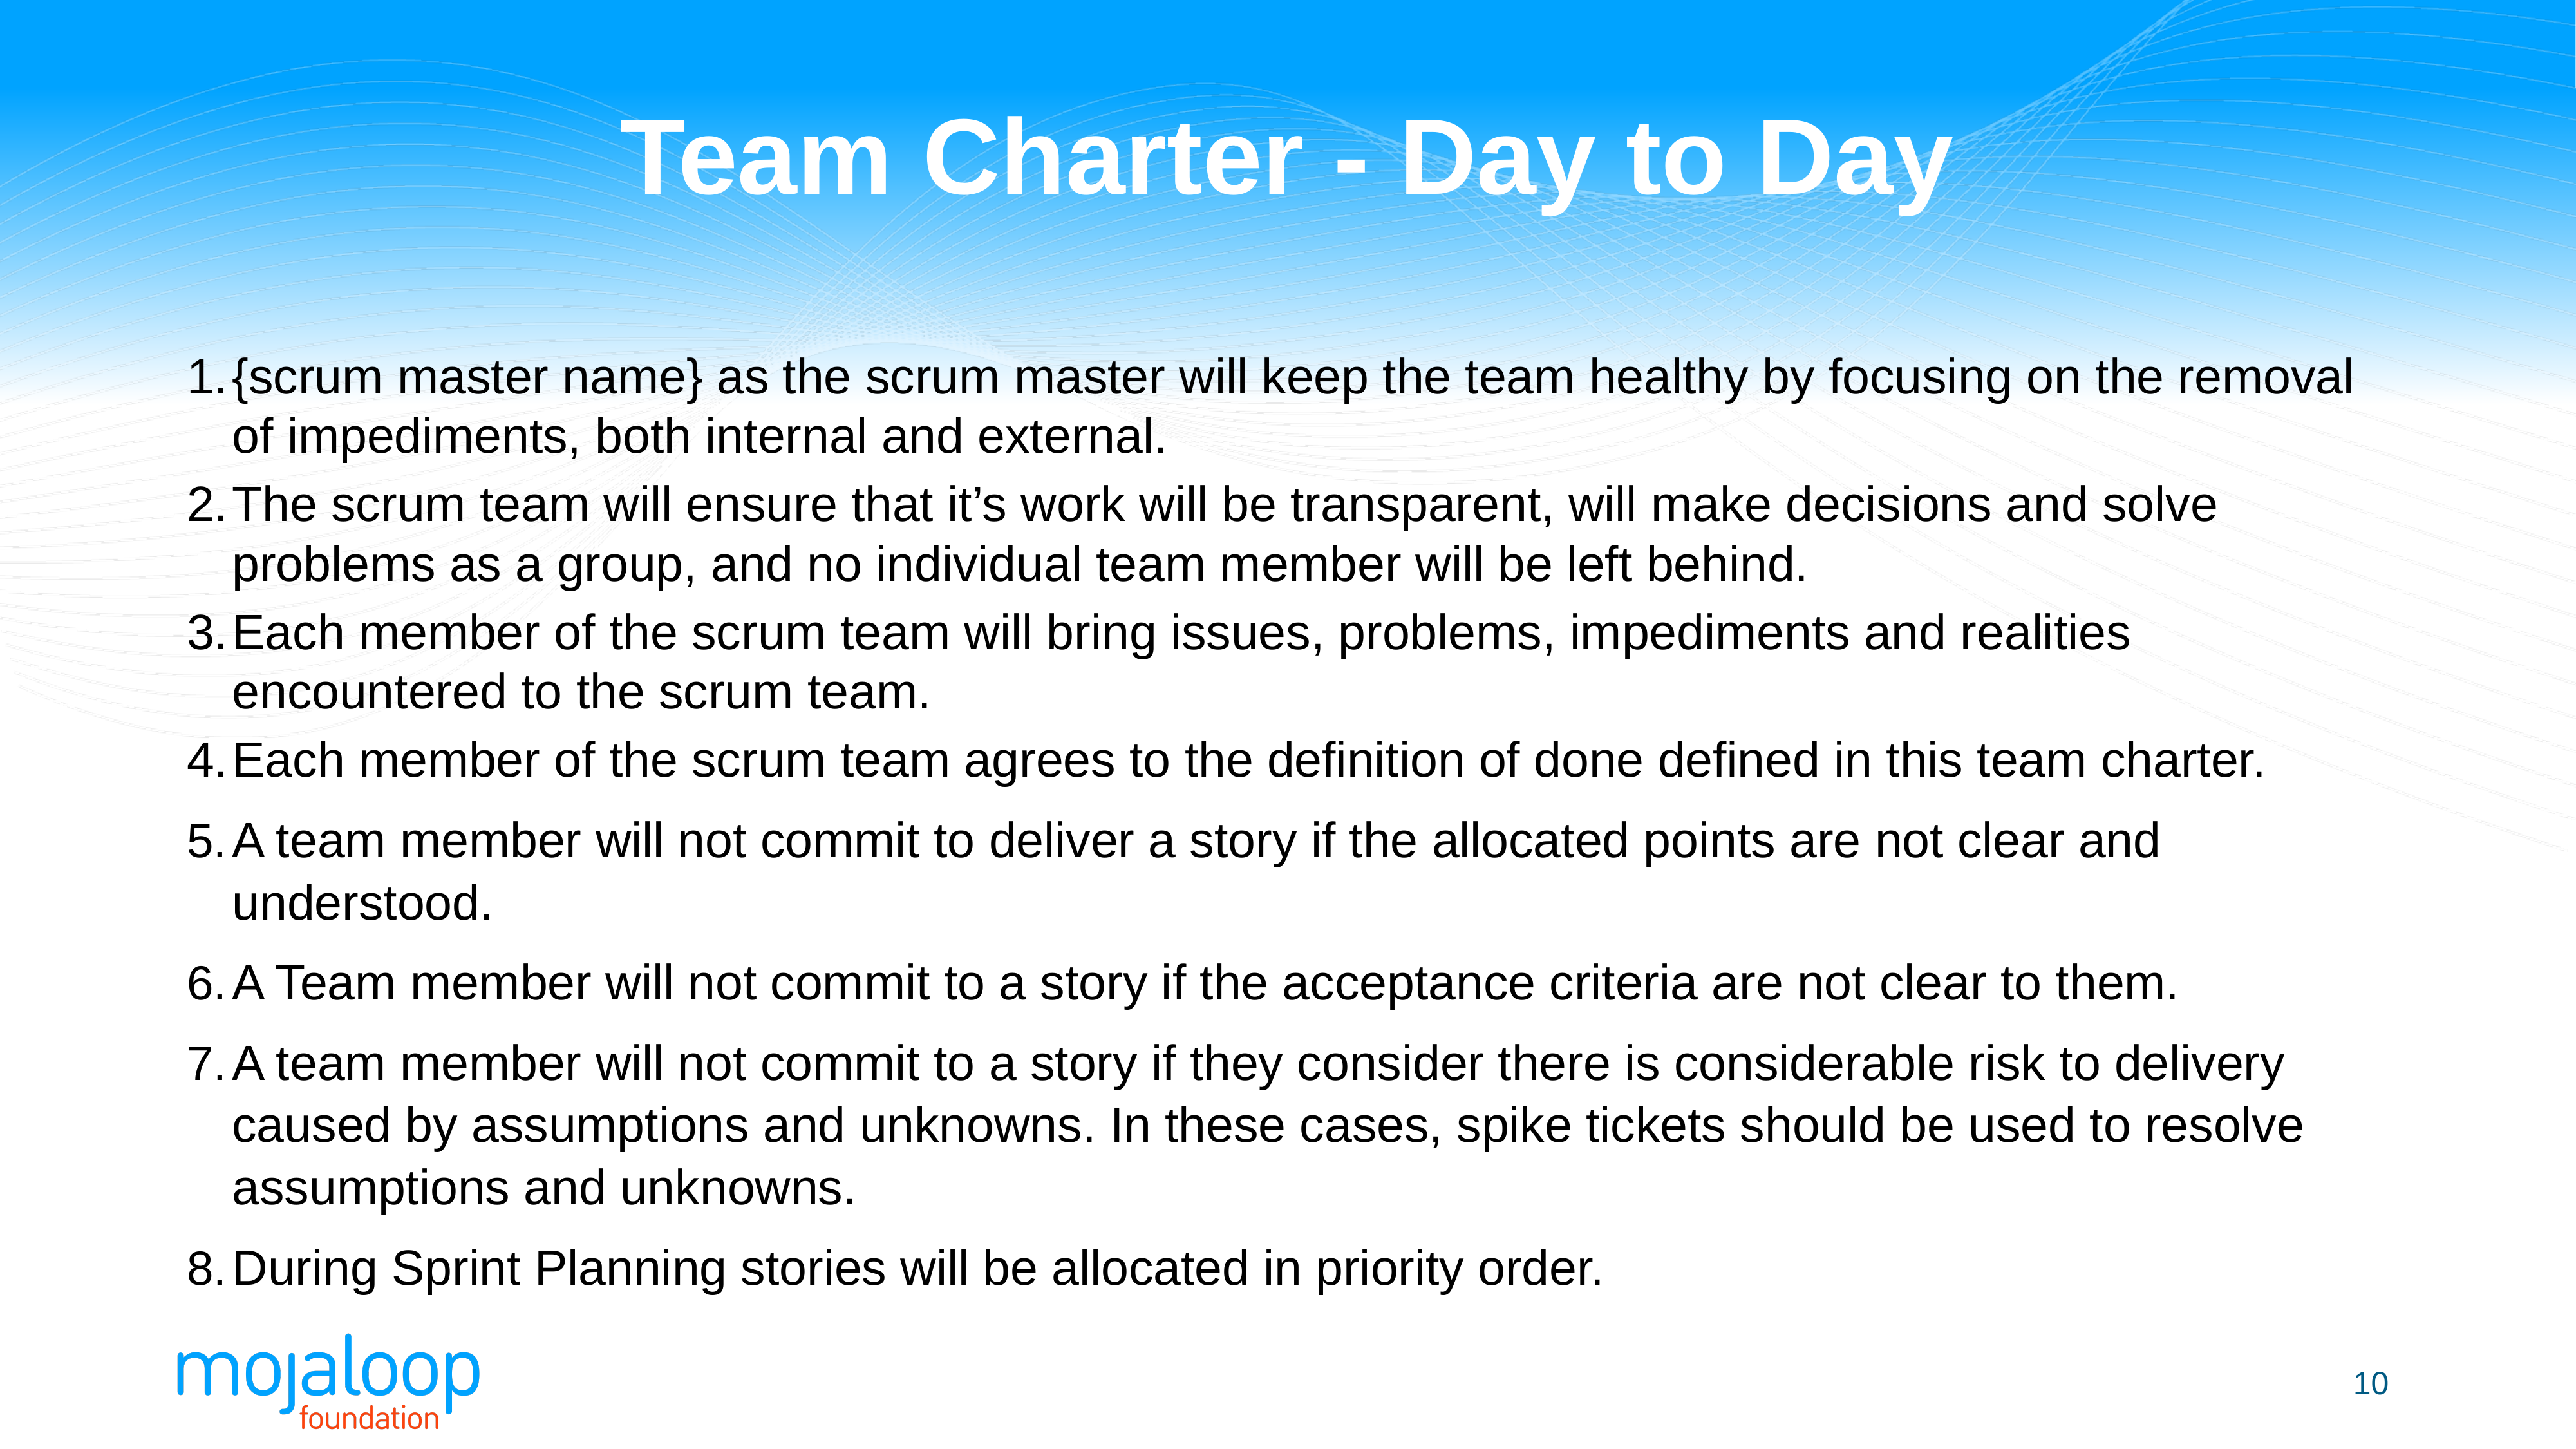

# Team Charter - Day to Day
{scrum master name} as the scrum master will keep the team healthy by focusing on the removal of impediments, both internal and external.
The scrum team will ensure that it’s work will be transparent, will make decisions and solve problems as a group, and no individual team member will be left behind.
Each member of the scrum team will bring issues, problems, impediments and realities encountered to the scrum team.
Each member of the scrum team agrees to the deﬁnition of done deﬁned in this team charter.
A team member will not commit to deliver a story if the allocated points are not clear and understood.
A Team member will not commit to a story if the acceptance criteria are not clear to them.
A team member will not commit to a story if they consider there is considerable risk to delivery caused by assumptions and unknowns. In these cases, spike tickets should be used to resolve assumptions and unknowns.
During Sprint Planning stories will be allocated in priority order.
10